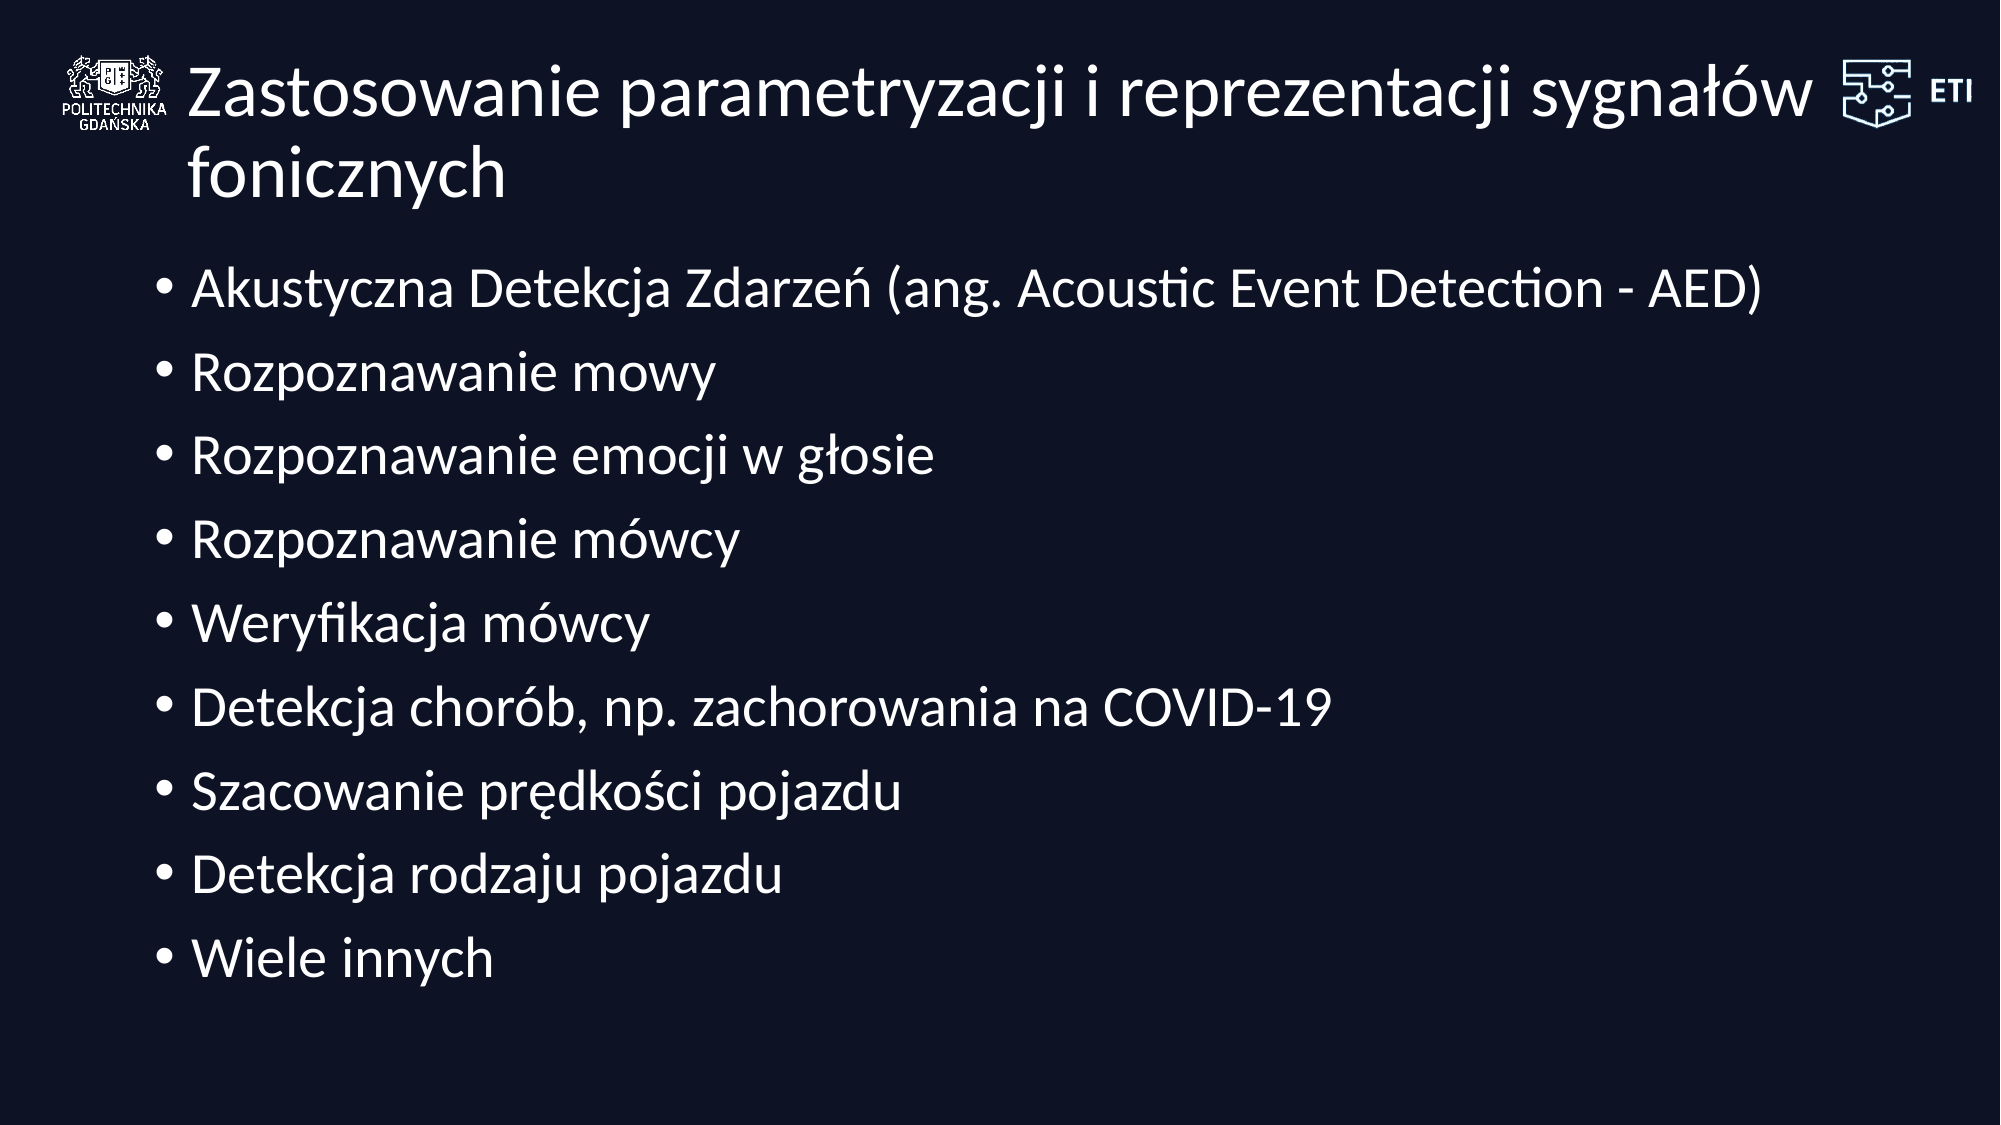

# Zastosowanie parametryzacji i reprezentacji sygnałów fonicznych
Akustyczna Detekcja Zdarzeń (ang. Acoustic Event Detection - AED)
Rozpoznawanie mowy
Rozpoznawanie emocji w głosie
Rozpoznawanie mówcy
Weryfikacja mówcy
Detekcja chorób, np. zachorowania na COVID-19
Szacowanie prędkości pojazdu
Detekcja rodzaju pojazdu
Wiele innych